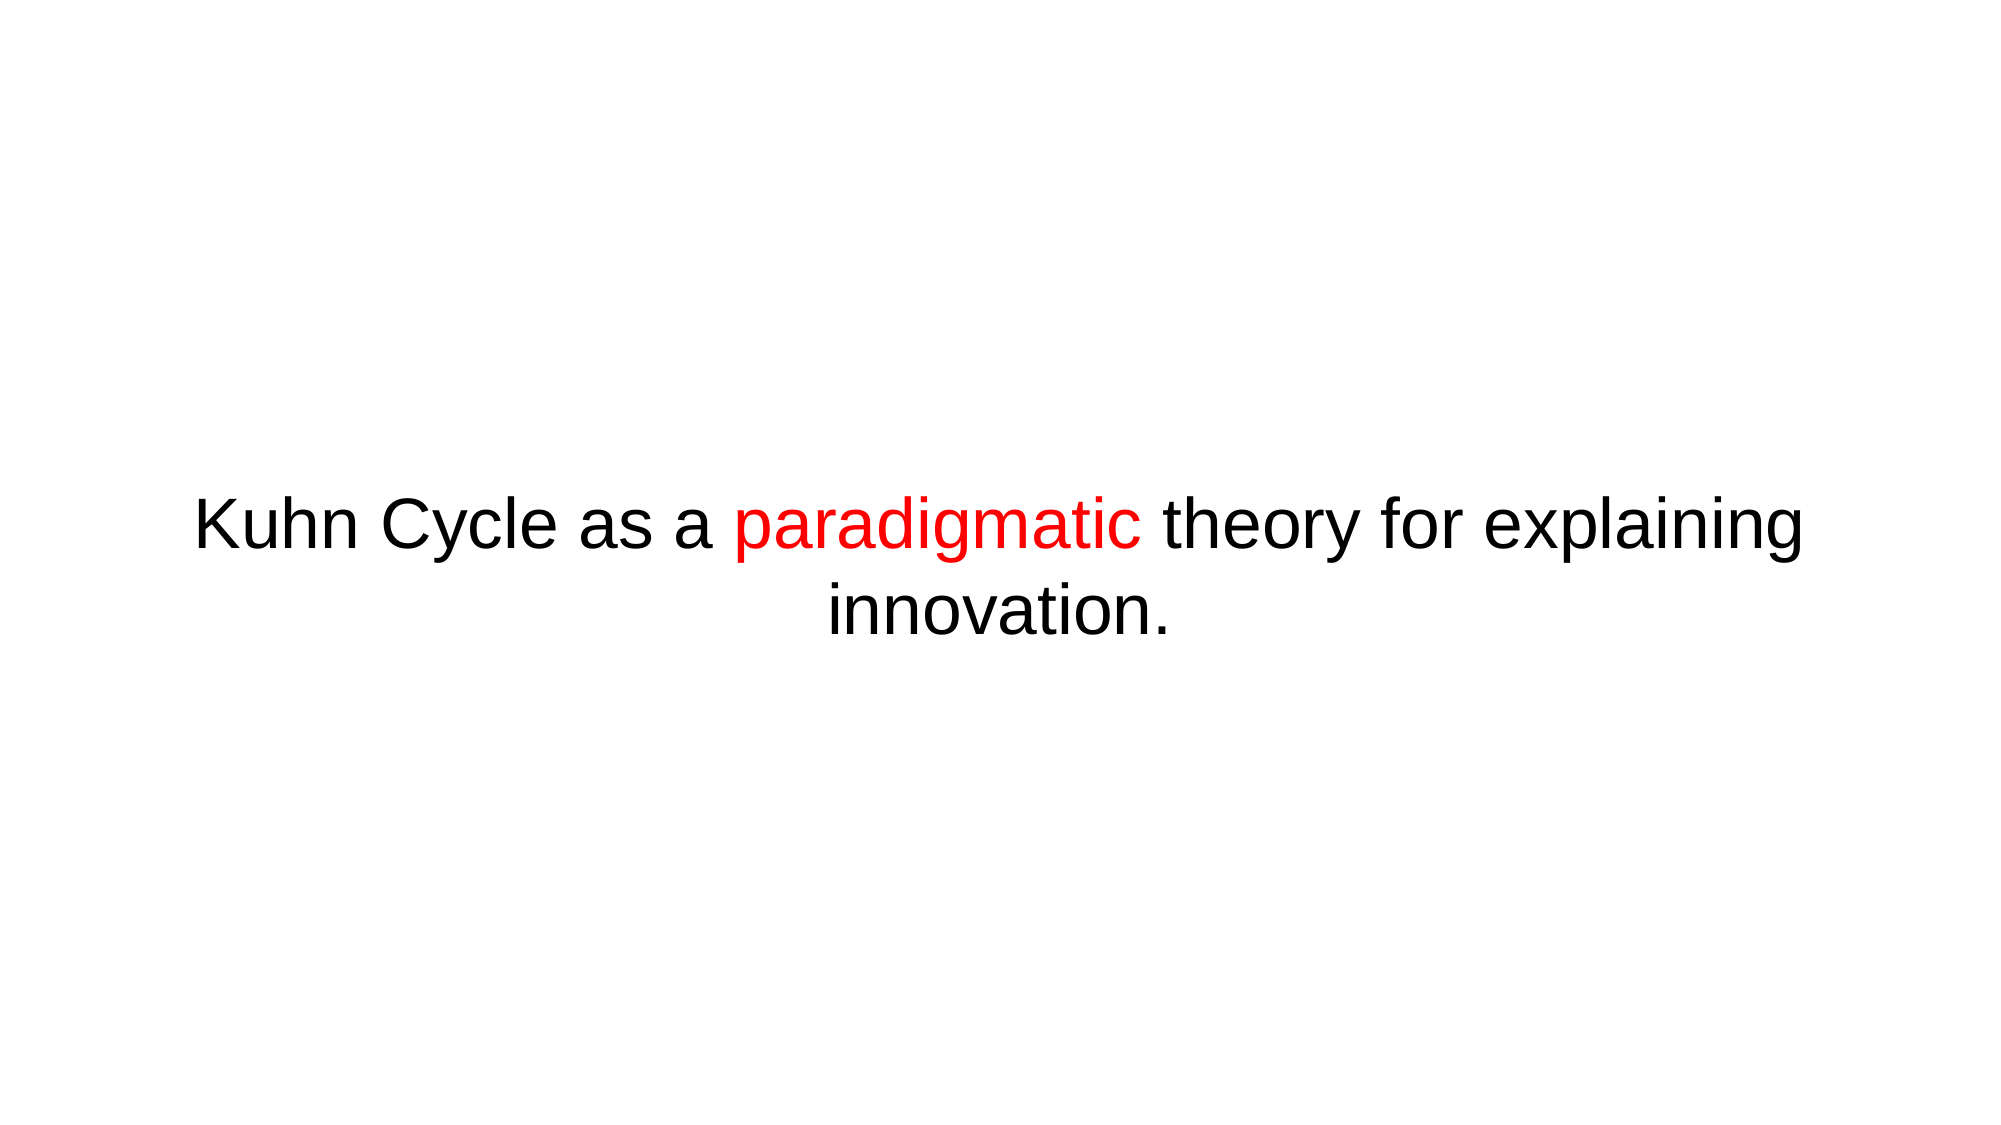

Kuhn Cycle as a paradigmatic theory for explaining innovation.